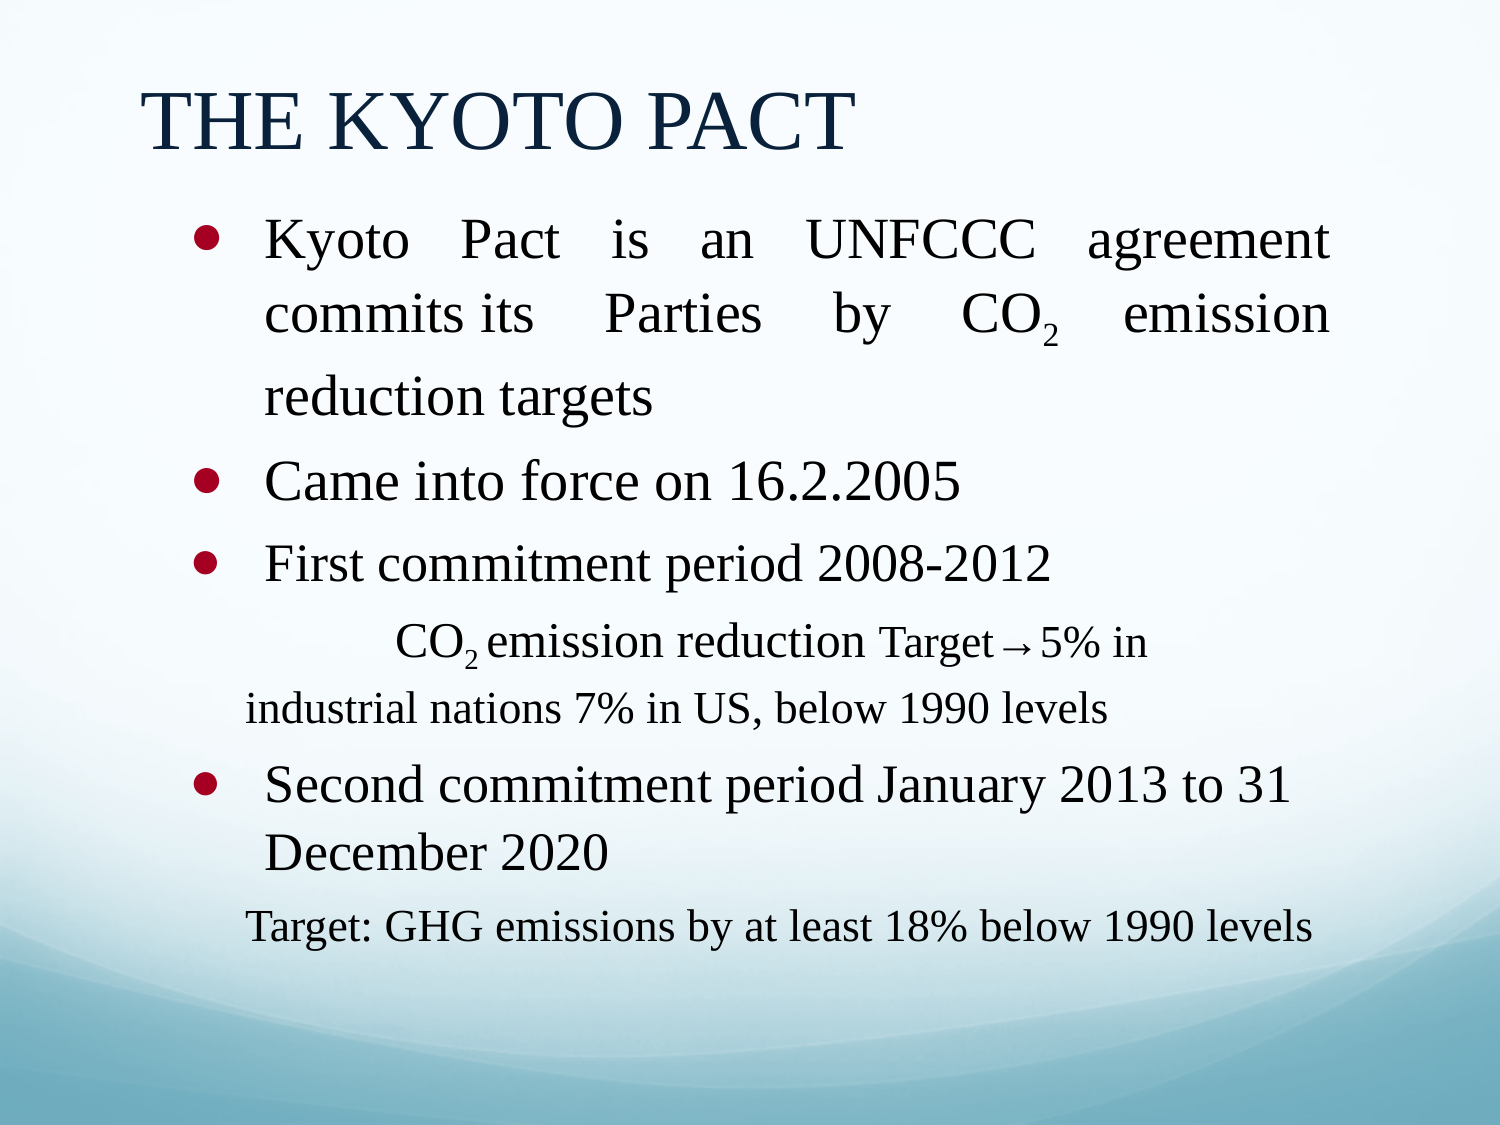

# THE KYOTO PACT
Kyoto Pact is an UNFCCC agreement commits its Parties by CO2 emission reduction targets
Came into force on 16.2.2005
First commitment period 2008-2012
 	CO2 emission reduction Target→5% in industrial nations 7% in US, below 1990 levels
Second commitment period January 2013 to 31 December 2020
	Target: GHG emissions by at least 18% below 1990 levels